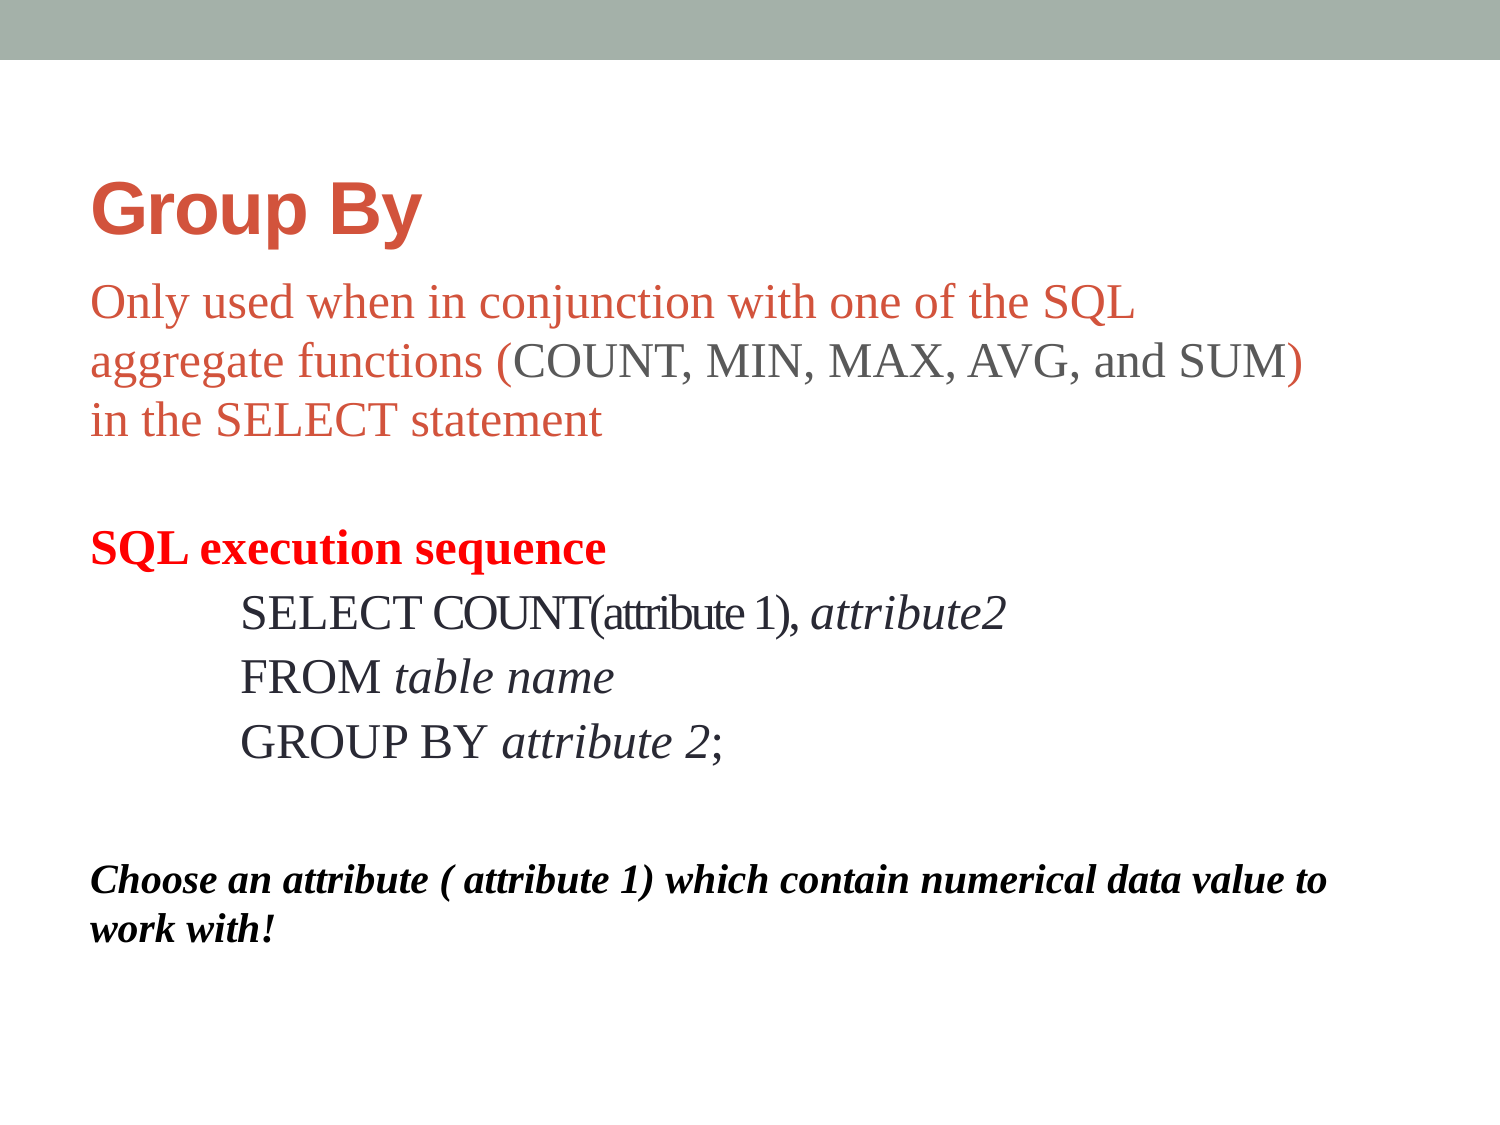

# Group By
Only used when in conjunction with one of the SQL  aggregate functions (COUNT, MIN, MAX, AVG, and SUM) in the SELECT statement

SQL execution sequence
SELECT COUNT(attribute 1), attribute2
FROM table name
GROUP BY attribute 2;

Choose an attribute ( attribute 1) which contain numerical data value to work with!